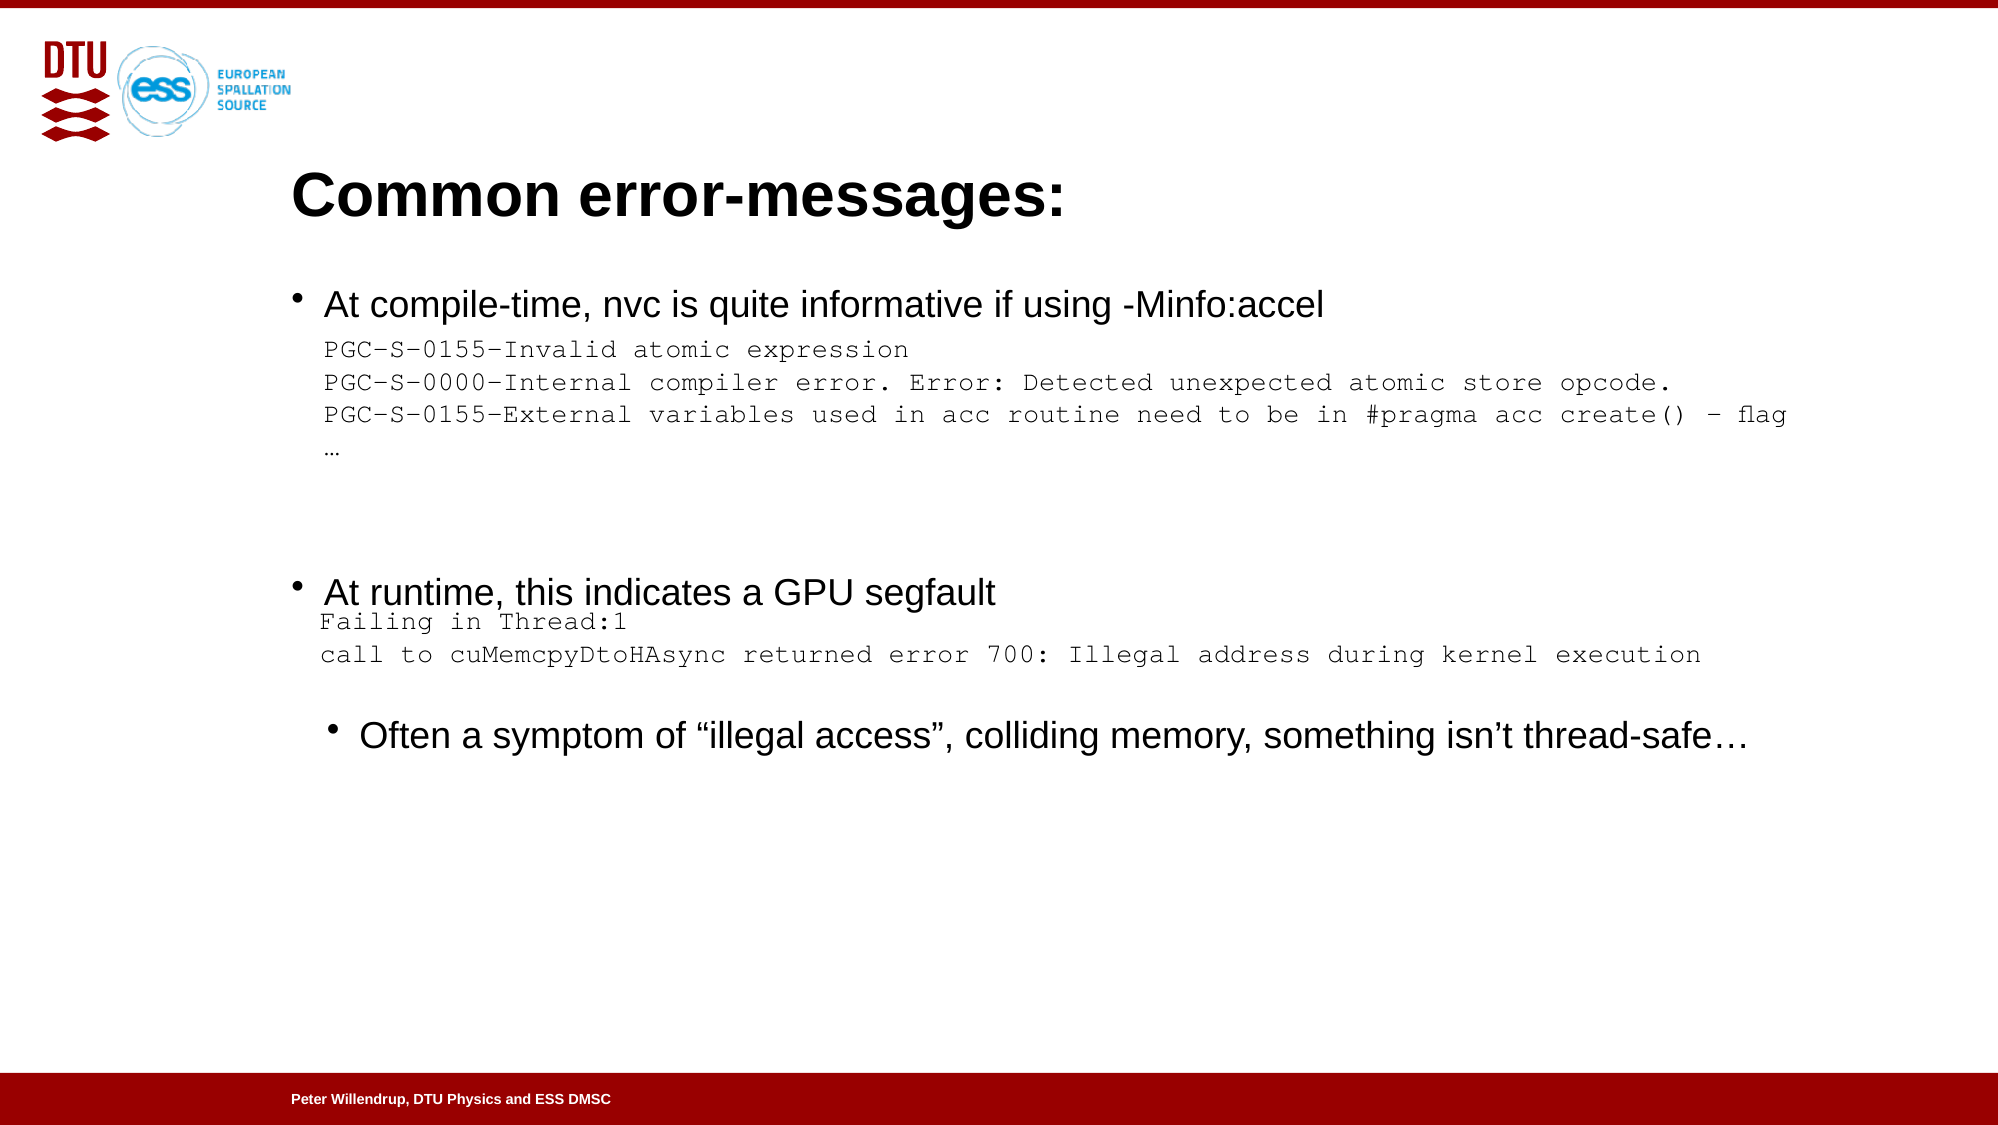

# Common error-messages:
At compile-time, nvc is quite informative if using -Minfo:accel

At runtime, this indicates a GPU segfault
Often a symptom of “illegal access”, colliding memory, something isn’t thread-safe…
PGC-S-0155-Invalid atomic expression
PGC-S-0000-Internal compiler error. Error: Detected unexpected atomic store opcode.
PGC-S-0155-External variables used in acc routine need to be in #pragma acc create() - flag
…
Failing in Thread:1
call to cuMemcpyDtoHAsync returned error 700: Illegal address during kernel execution
24